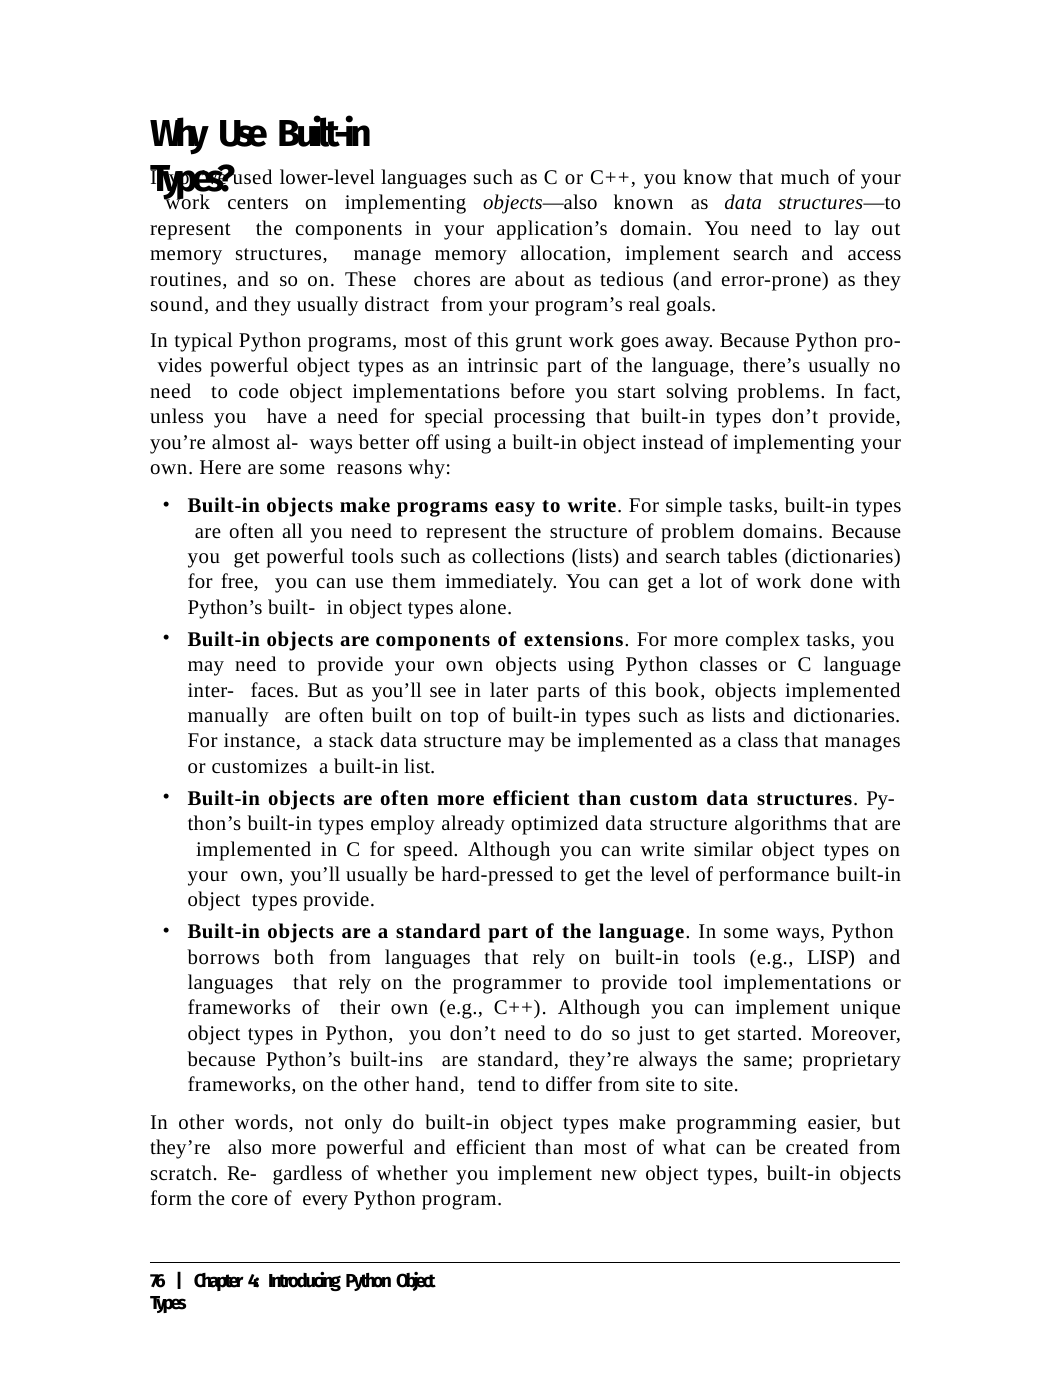

# Why Use Built-in Types?
If you’ve used lower-level languages such as C or C++, you know that much of your  work centers on implementing objects—also known as data structures—to represent  the components in your application’s domain. You need to lay out memory structures,  manage memory allocation, implement search and access routines, and so on. These  chores are about as tedious (and error-prone) as they sound, and they usually distract  from your program’s real goals.
In typical Python programs, most of this grunt work goes away. Because Python pro-  vides powerful object types as an intrinsic part of the language, there’s usually no need  to code object implementations before you start solving problems. In fact, unless you  have a need for special processing that built-in types don’t provide, you’re almost al-  ways better off using a built-in object instead of implementing your own. Here are some  reasons why:
Built-in objects make programs easy to write. For simple tasks, built-in types  are often all you need to represent the structure of problem domains. Because you  get powerful tools such as collections (lists) and search tables (dictionaries) for free,  you can use them immediately. You can get a lot of work done with Python’s built-  in object types alone.
Built-in objects are components of extensions. For more complex tasks, you  may need to provide your own objects using Python classes or C language inter-  faces. But as you’ll see in later parts of this book, objects implemented manually  are often built on top of built-in types such as lists and dictionaries. For instance,  a stack data structure may be implemented as a class that manages or customizes  a built-in list.
Built-in objects are often more efficient than custom data structures. Py-  thon’s built-in types employ already optimized data structure algorithms that are  implemented in C for speed. Although you can write similar object types on your  own, you’ll usually be hard-pressed to get the level of performance built-in object  types provide.
Built-in objects are a standard part of the language. In some ways, Python  borrows both from languages that rely on built-in tools (e.g., LISP) and languages  that rely on the programmer to provide tool implementations or frameworks of  their own (e.g., C++). Although you can implement unique object types in Python,  you don’t need to do so just to get started. Moreover, because Python’s built-ins  are standard, they’re always the same; proprietary frameworks, on the other hand,  tend to differ from site to site.
In other words, not only do built-in object types make programming easier, but they’re  also more powerful and efficient than most of what can be created from scratch. Re-  gardless of whether you implement new object types, built-in objects form the core of  every Python program.

76  | Chapter 4: Introducing Python Object Types